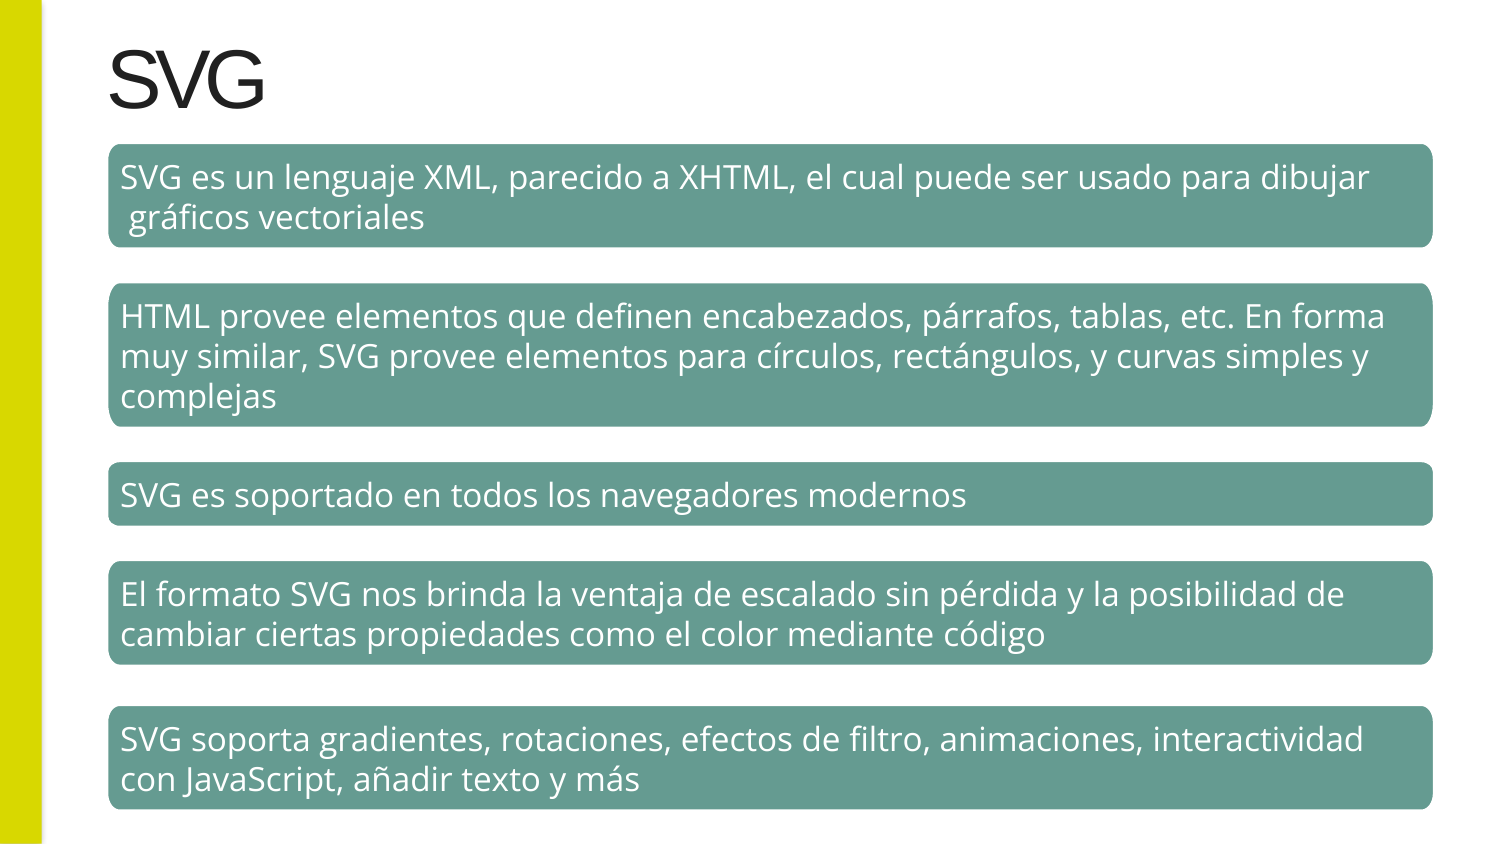

# SVG
SVG es un lenguaje XML, parecido a XHTML, el cual puede ser usado para dibujar    gráficos vectoriales
HTML provee elementos que definen encabezados, párrafos, tablas, etc. En forma muy similar, SVG provee elementos para círculos, rectángulos, y curvas simples y     complejas
SVG es soportado en todos los navegadores modernos
El formato SVG nos brinda la ventaja de escalado sin pérdida y la posibilidad de cambiar ciertas propiedades como el color mediante código
SVG soporta gradientes, rotaciones, efectos de filtro, animaciones, interactividad      con JavaScript, añadir texto y más